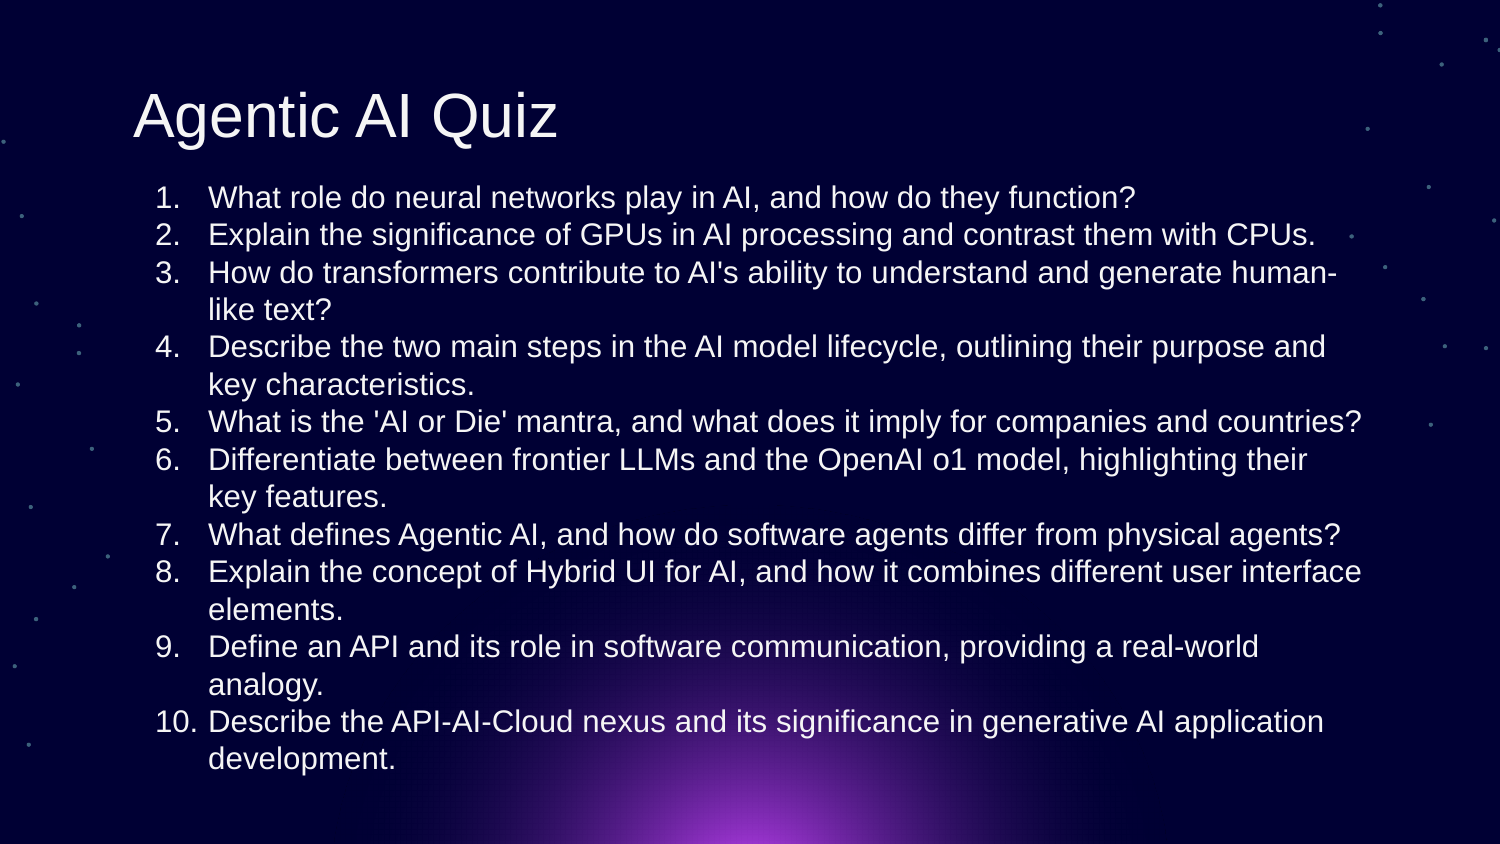

# Agentic AI Quiz
What role do neural networks play in AI, and how do they function?
Explain the significance of GPUs in AI processing and contrast them with CPUs.
How do transformers contribute to AI's ability to understand and generate human-like text?
Describe the two main steps in the AI model lifecycle, outlining their purpose and key characteristics.
What is the 'AI or Die' mantra, and what does it imply for companies and countries?
Differentiate between frontier LLMs and the OpenAI o1 model, highlighting their key features.
What defines Agentic AI, and how do software agents differ from physical agents?
Explain the concept of Hybrid UI for AI, and how it combines different user interface elements.
Define an API and its role in software communication, providing a real-world analogy.
Describe the API-AI-Cloud nexus and its significance in generative AI application development.